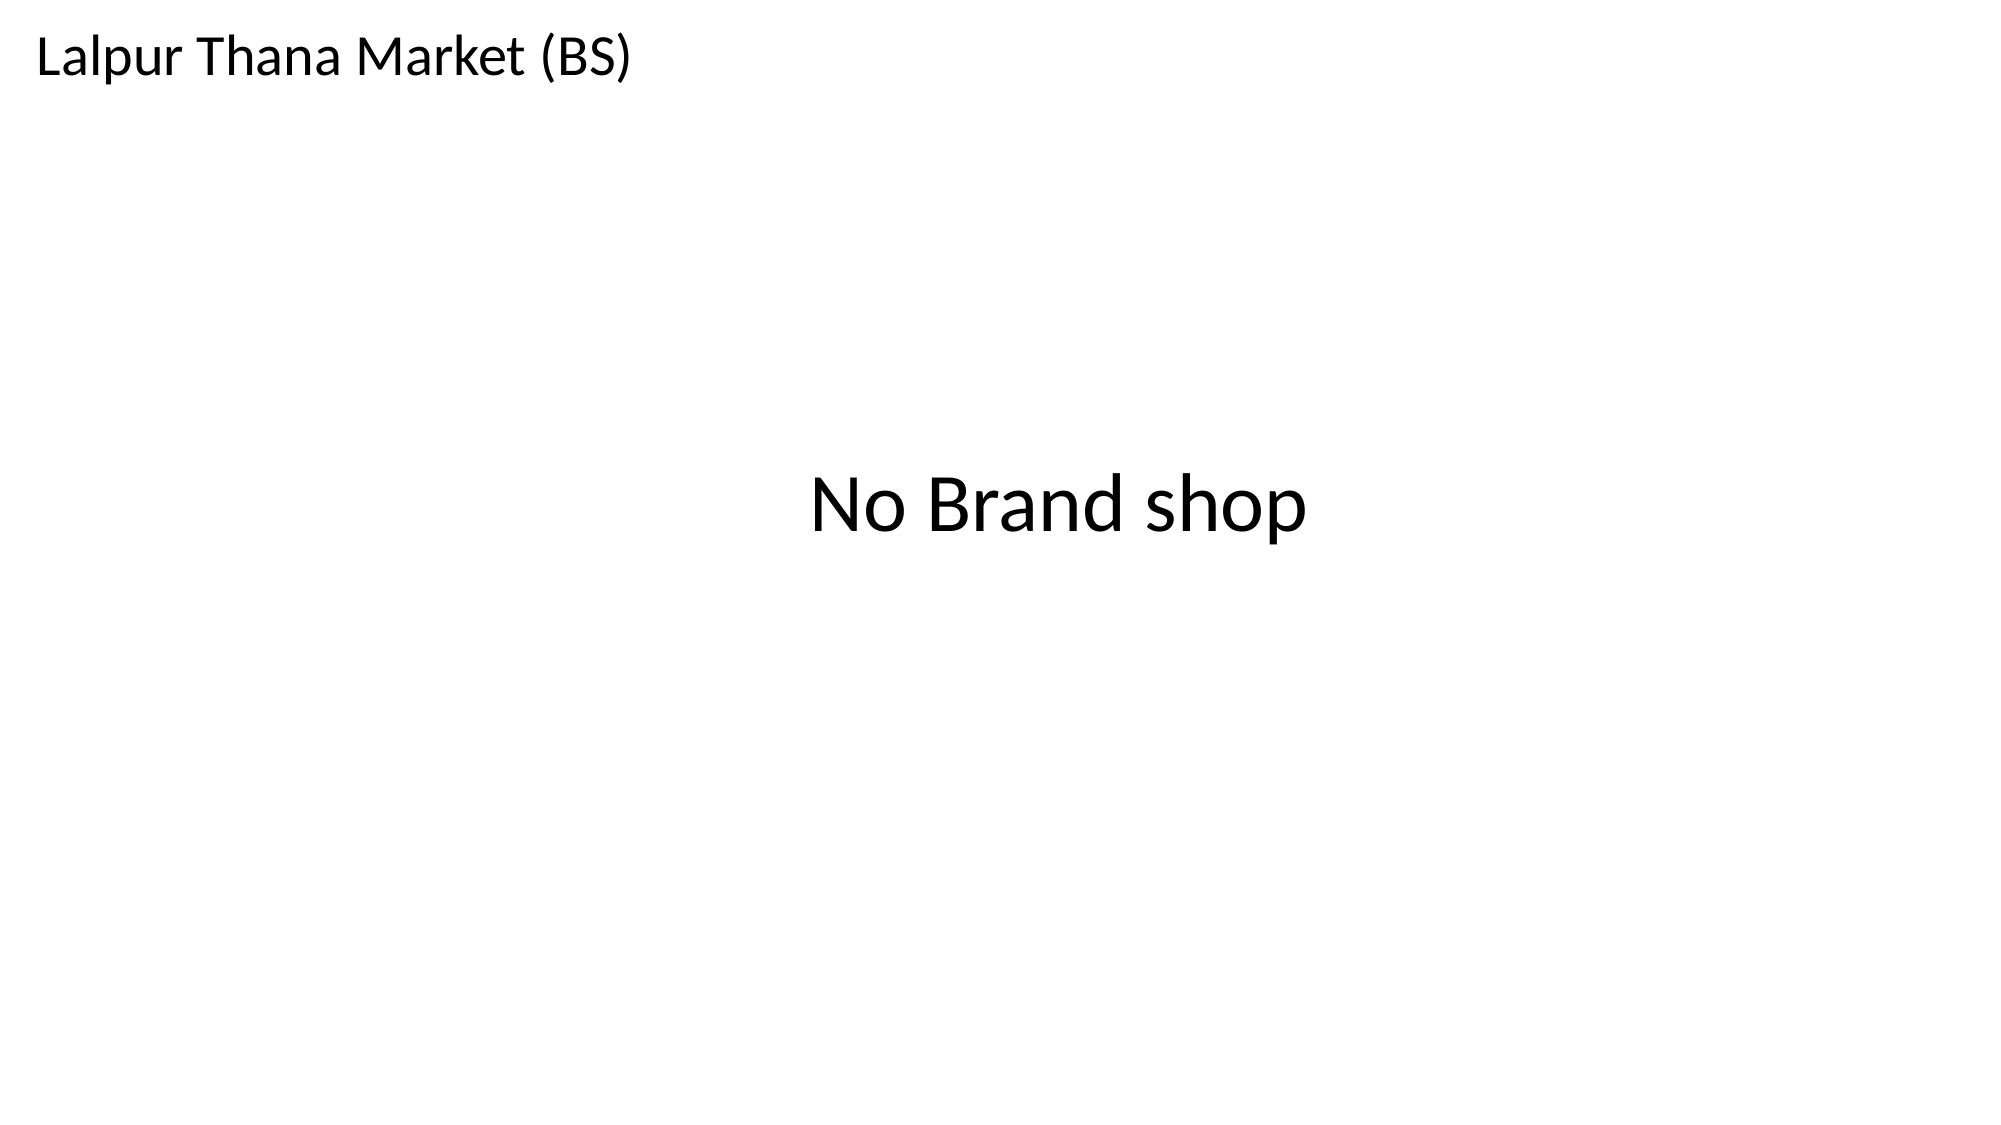

# Lalpur Thana Market (BS)
No Brand shop